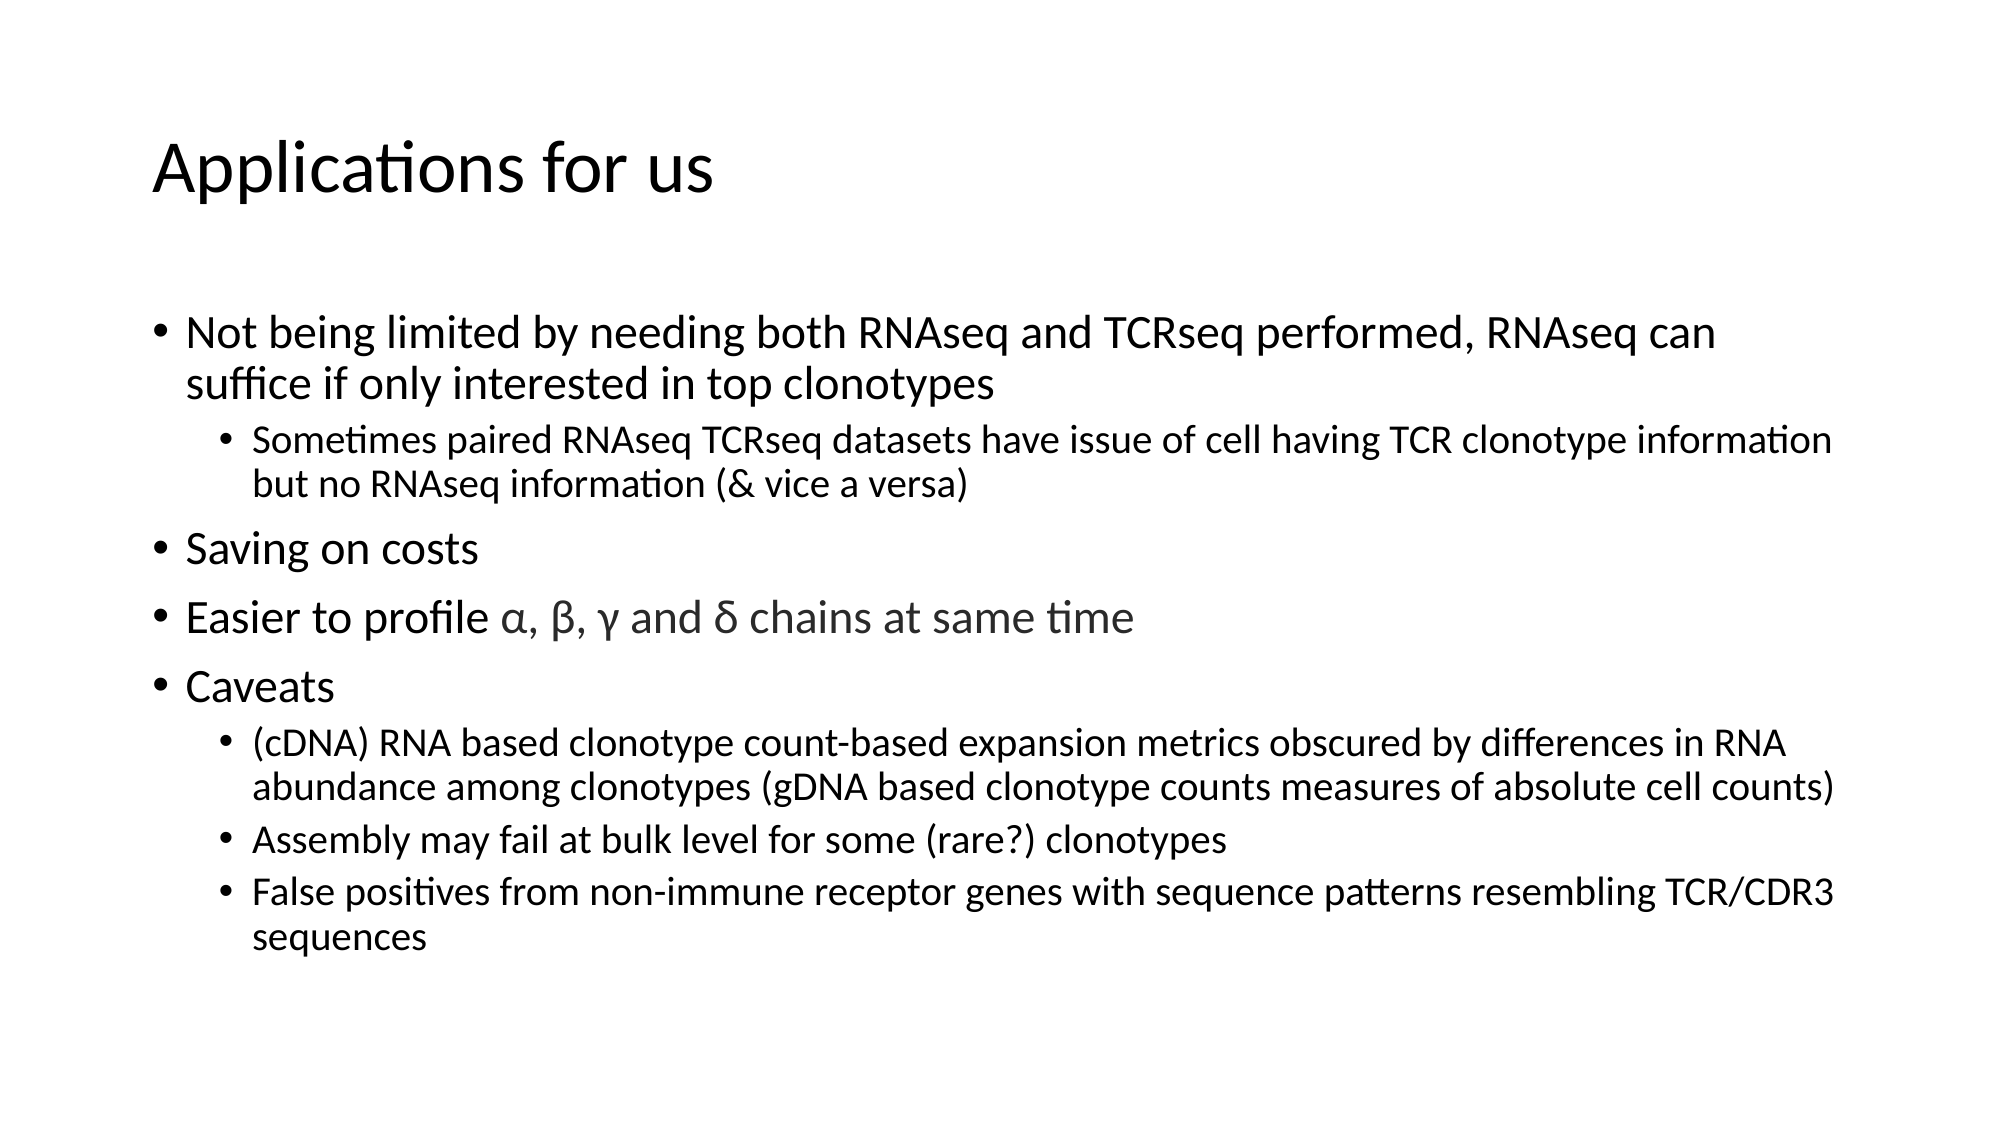

# Applications for us
Not being limited by needing both RNAseq and TCRseq performed, RNAseq can suffice if only interested in top clonotypes
Sometimes paired RNAseq TCRseq datasets have issue of cell having TCR clonotype information but no RNAseq information (& vice a versa)
Saving on costs
Easier to profile α, β, γ and δ chains at same time
Caveats
(cDNA) RNA based clonotype count-based expansion metrics obscured by differences in RNA abundance among clonotypes (gDNA based clonotype counts measures of absolute cell counts)
Assembly may fail at bulk level for some (rare?) clonotypes
False positives from non-immune receptor genes with sequence patterns resembling TCR/CDR3 sequences